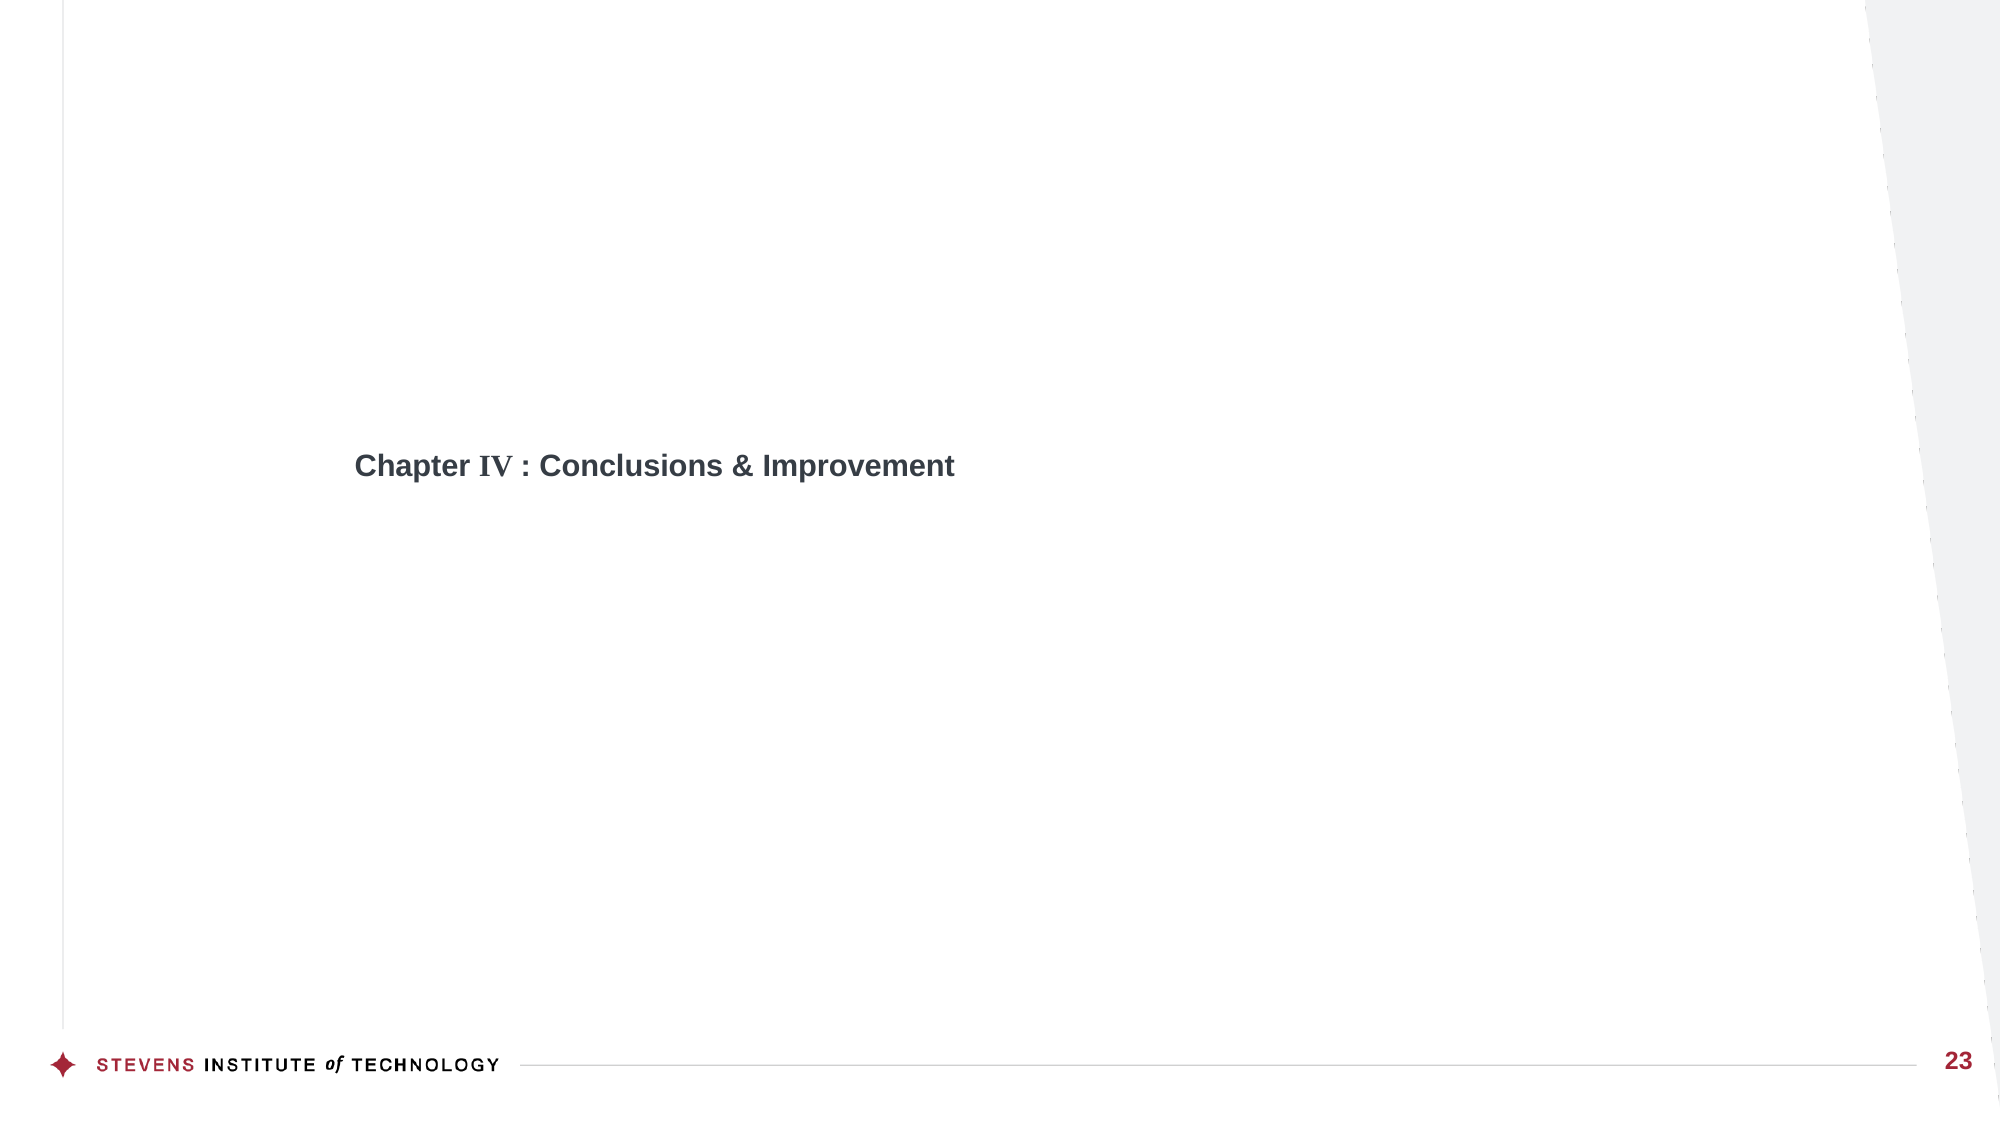

# Chapter IV : Conclusions & Improvement
23